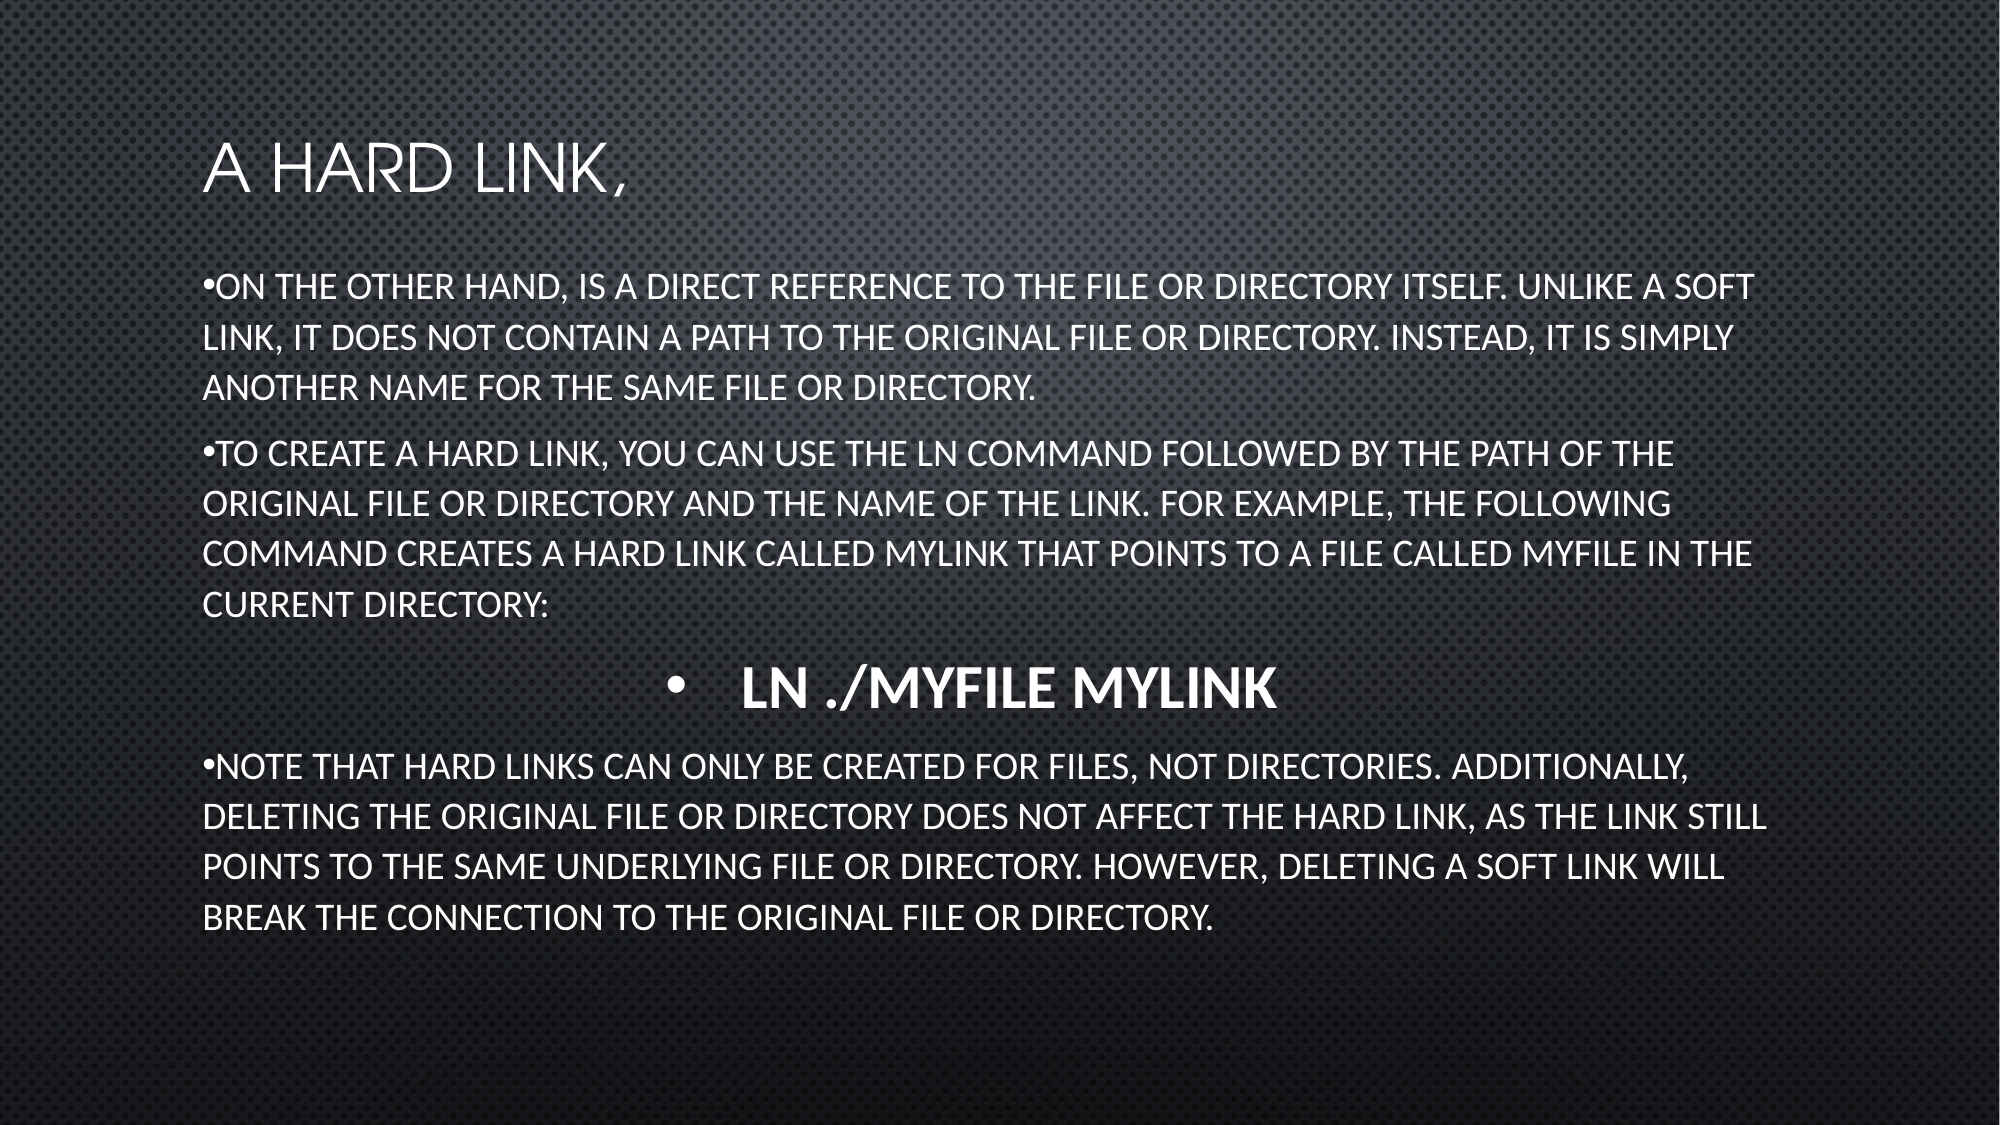

# A hard link,
on the other hand, is a direct reference to the file or directory itself. Unlike a soft link, it does not contain a path to the original file or directory. Instead, it is simply another name for the same file or directory.
To create a hard link, you can use the ln command followed by the path of the original file or directory and the name of the link. For example, the following command creates a hard link called mylink that points to a file called myfile in the current directory:
ln ./myfile mylink
Note that hard links can only be created for files, not directories. Additionally, deleting the original file or directory does not affect the hard link, as the link still points to the same underlying file or directory. However, deleting a soft link will break the connection to the original file or directory.